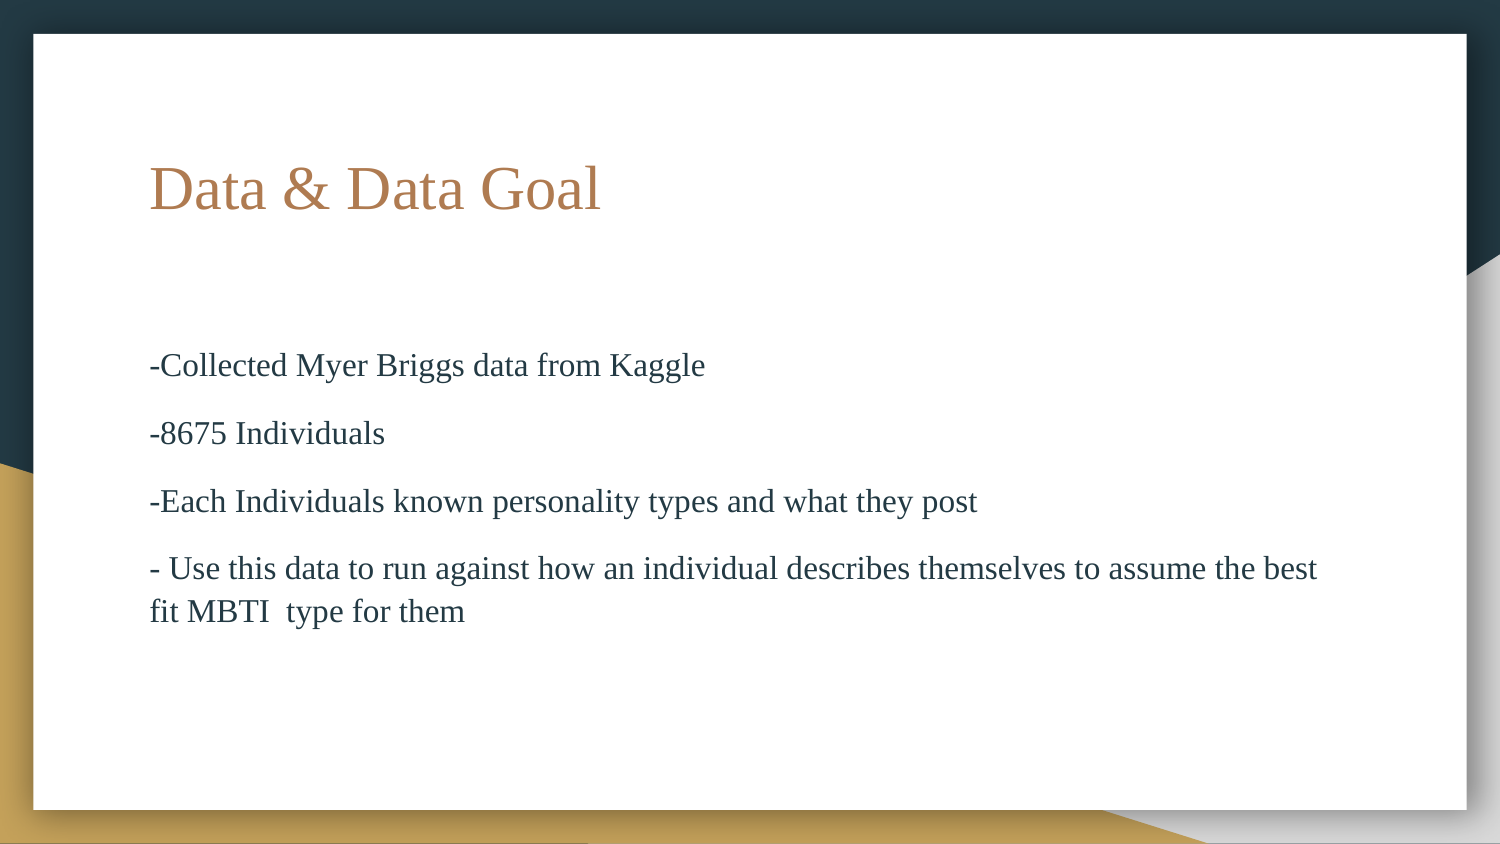

# Data & Data Goal
-Collected Myer Briggs data from Kaggle
-8675 Individuals
-Each Individuals known personality types and what they post
- Use this data to run against how an individual describes themselves to assume the best fit MBTI  type for them